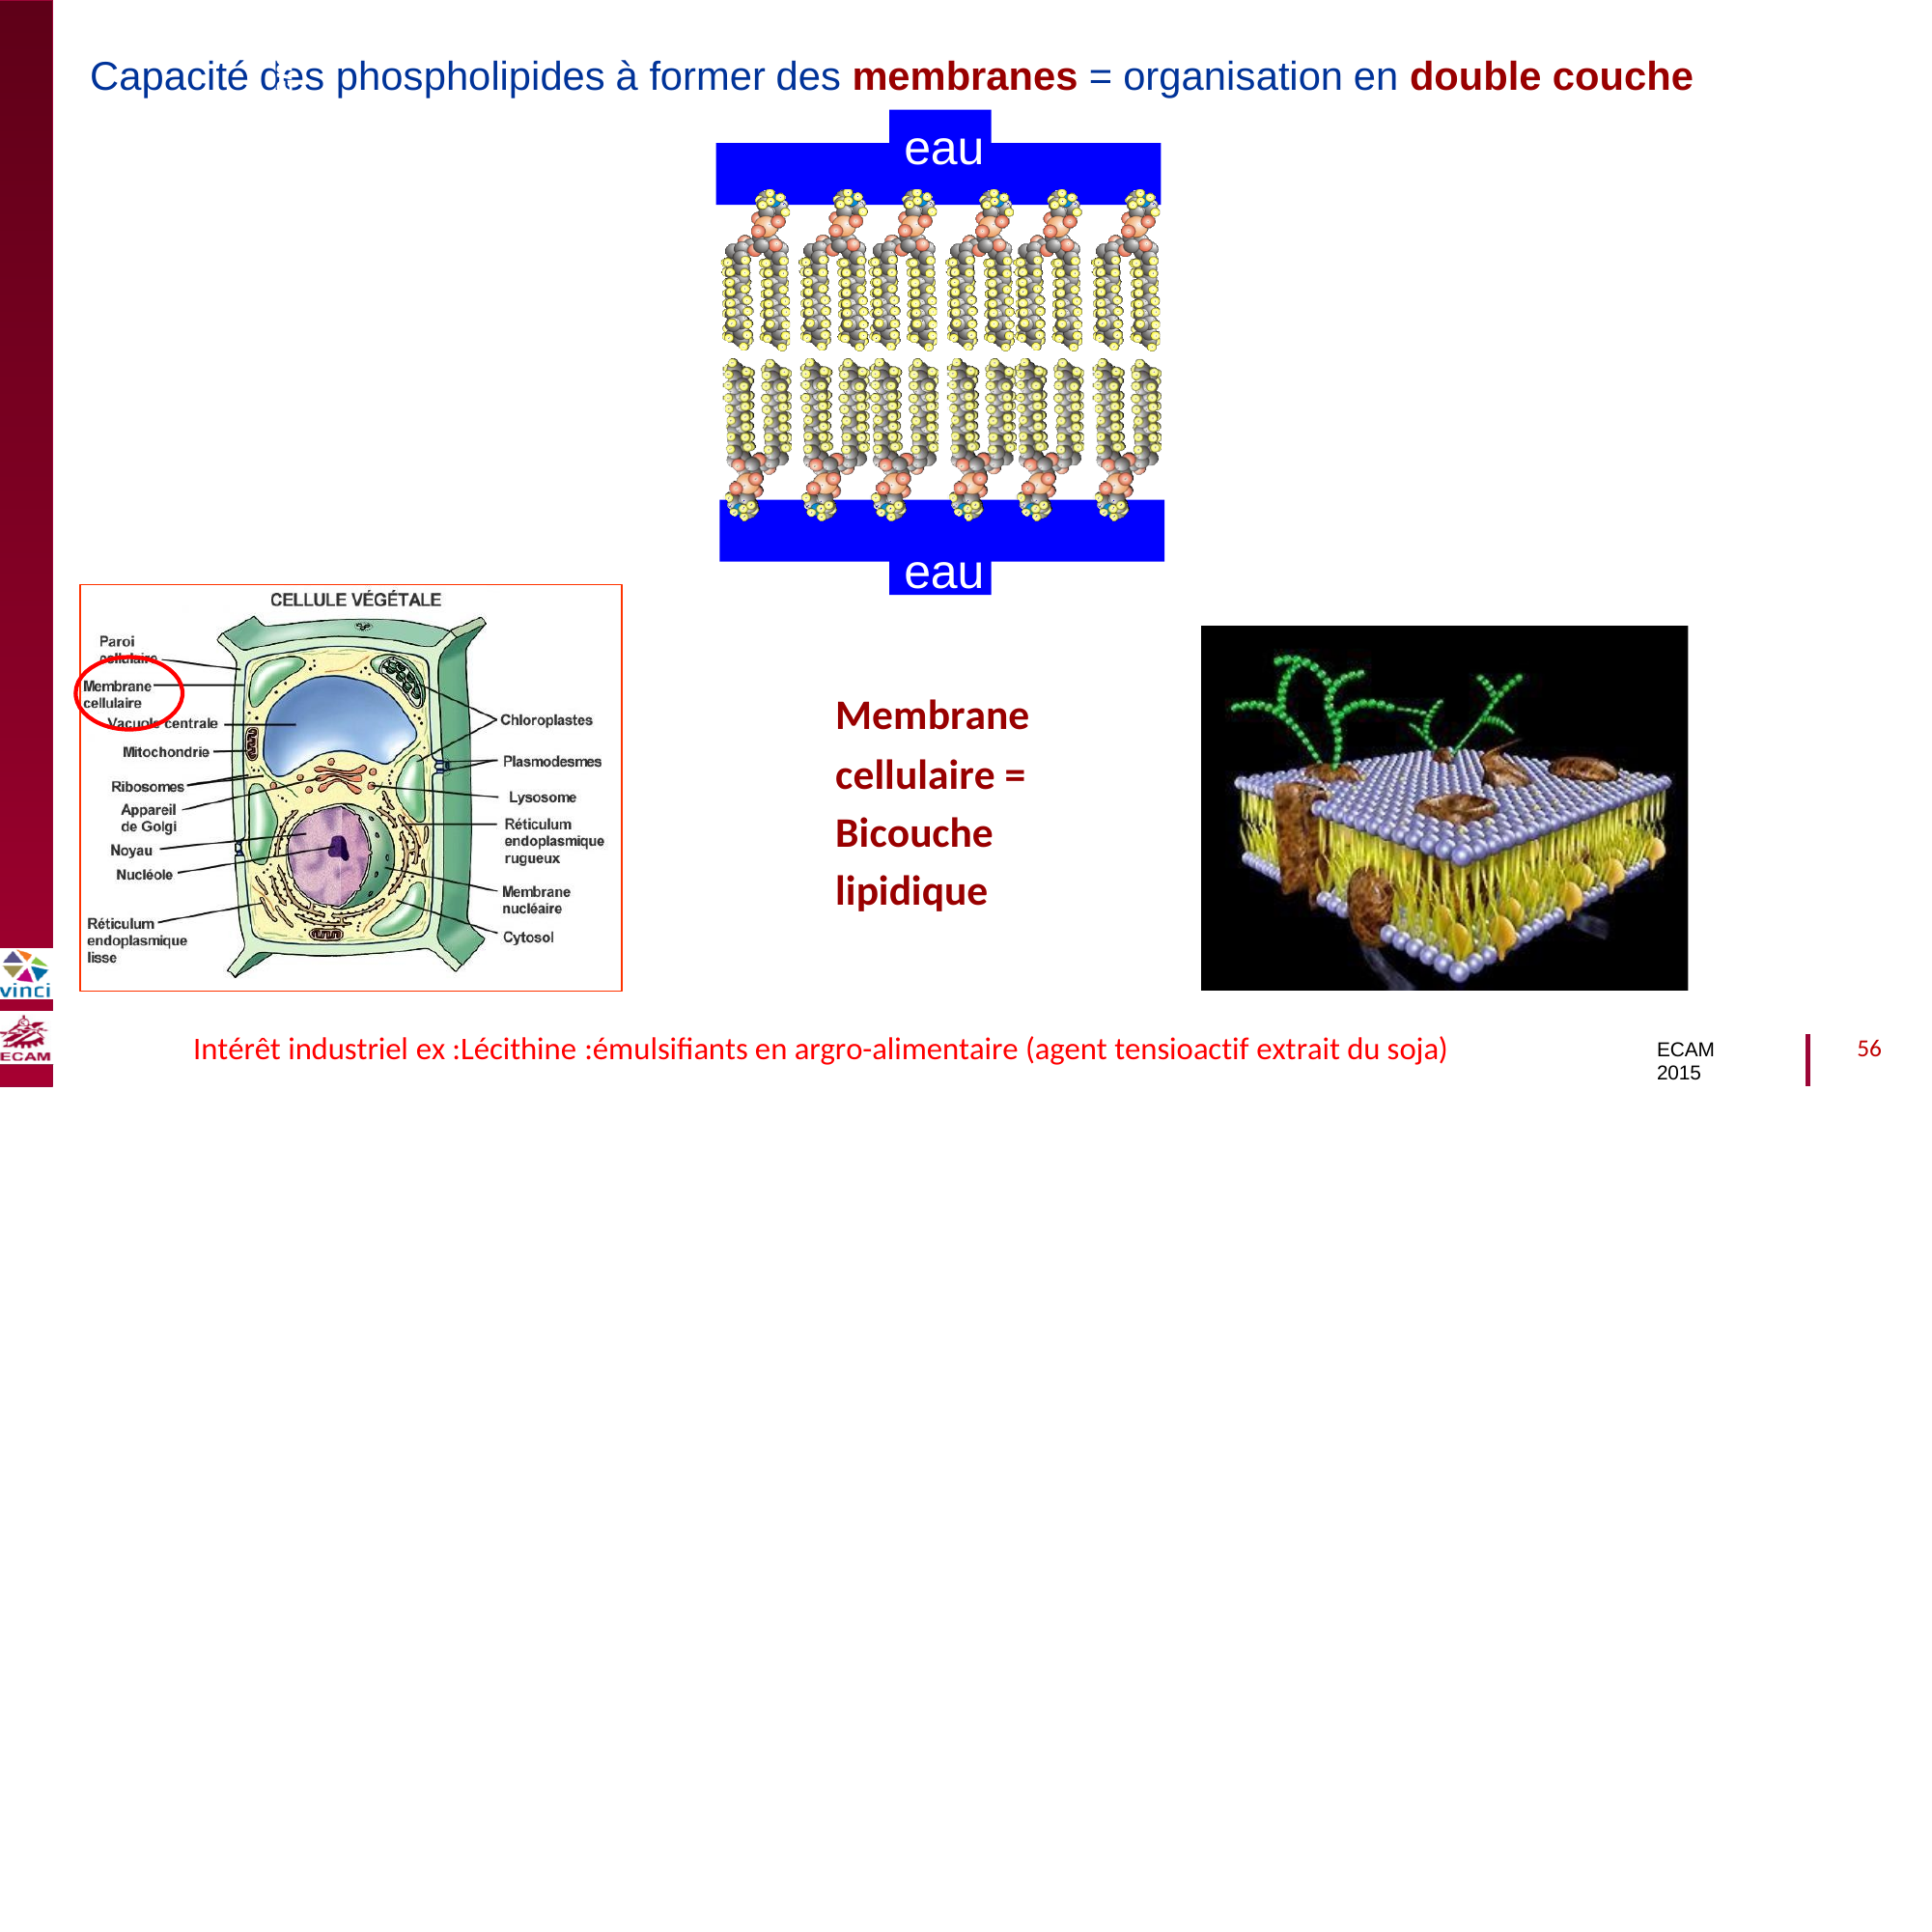

Capacité
des
phospholipides
à
former
des
membranes
=
organisation
en
double
couche

eau

B2040-Chimie du vivant et environnement

eau

Membrane
cellulaire =
Bicouche
lipidique

Intérêt industriel ex :Lécithine :émulsifiants en argro-alimentaire (agent tensioactif extrait du soja)

56
ECAM 2015